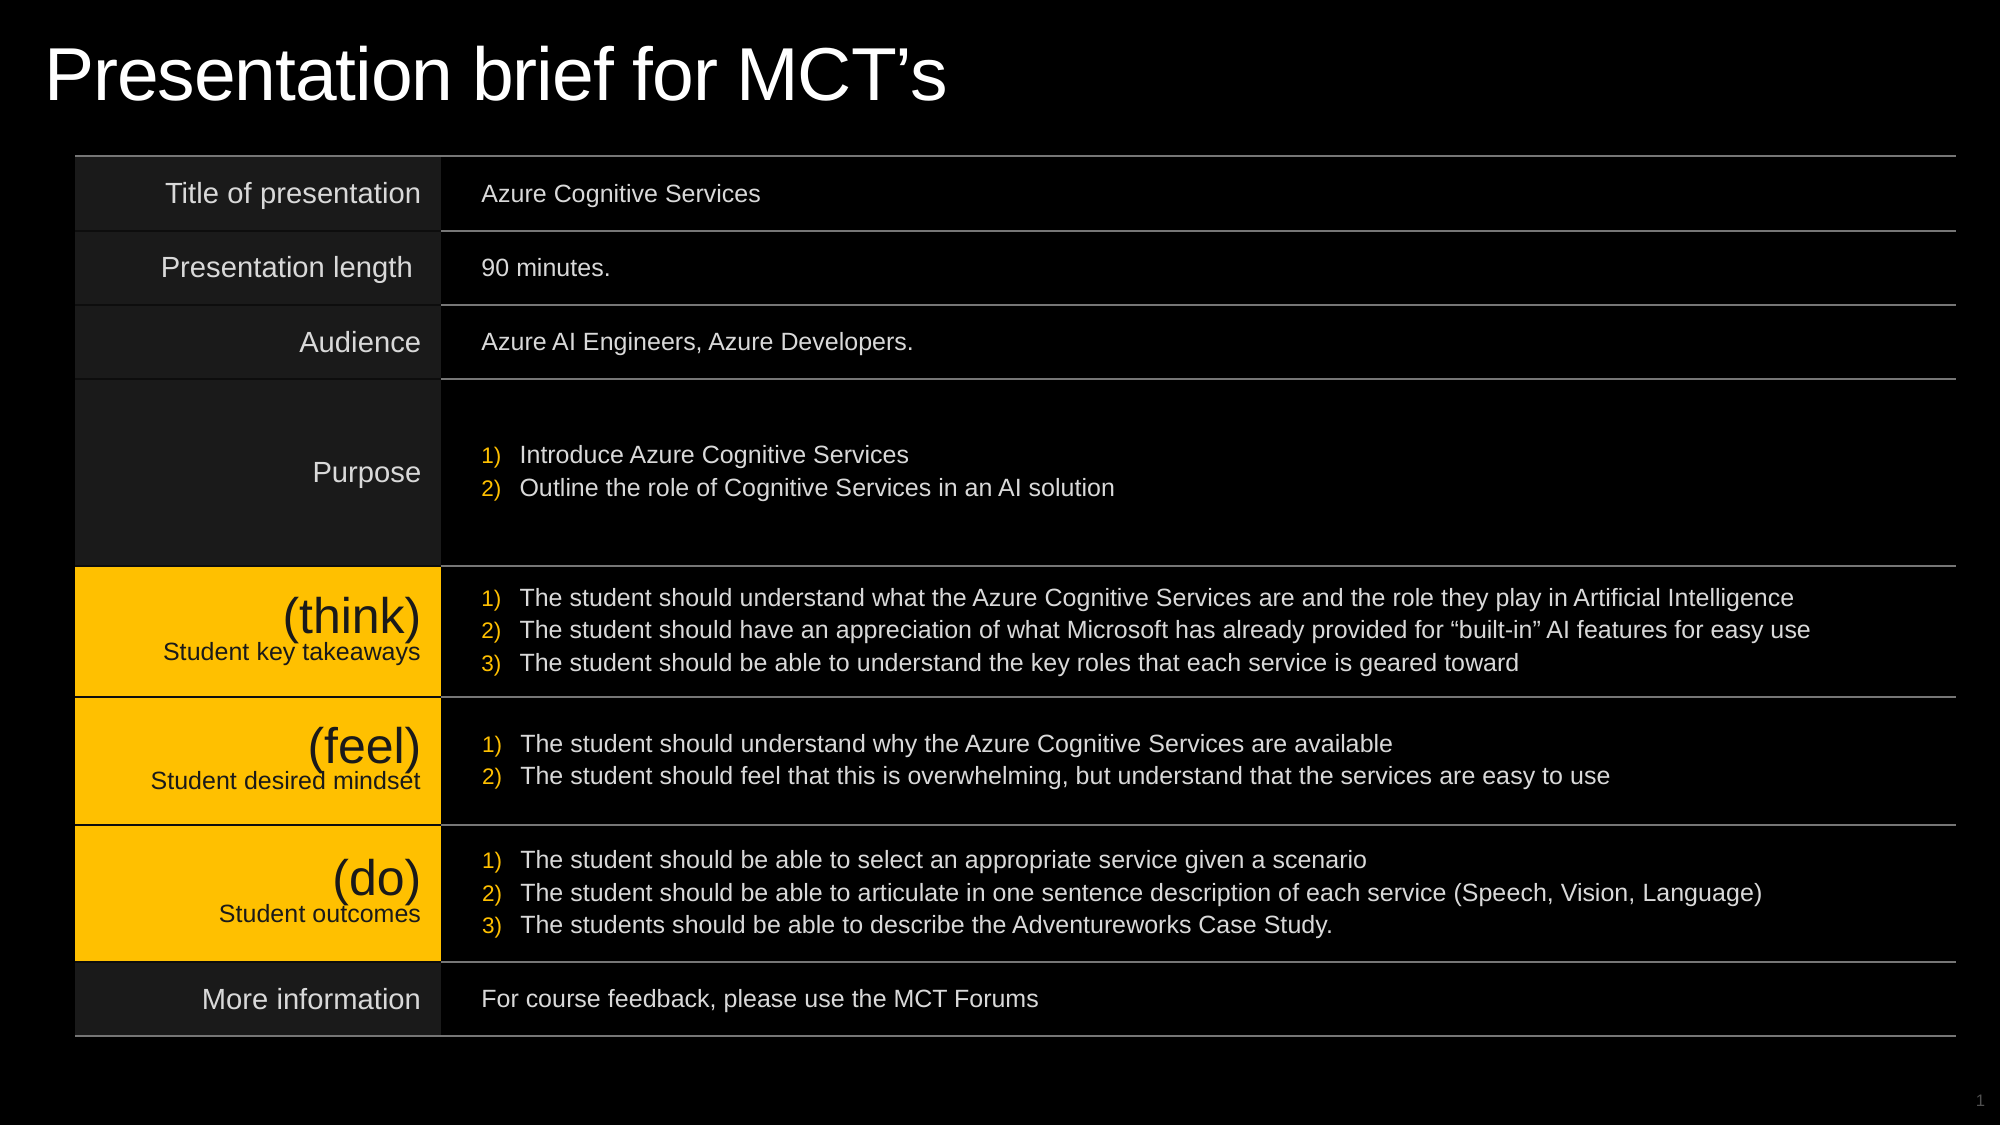

# Presentation brief for MCT’s
| Title of presentation | Azure Cognitive Services |
| --- | --- |
| Presentation length | 90 minutes. |
| Audience | Azure AI Engineers, Azure Developers. |
| Purpose | Introduce Azure Cognitive Services Outline the role of Cognitive Services in an AI solution |
| (think) Student key takeaways | The student should understand what the Azure Cognitive Services are and the role they play in Artificial Intelligence The student should have an appreciation of what Microsoft has already provided for “built-in” AI features for easy use The student should be able to understand the key roles that each service is geared toward |
| (feel) Student desired mindset | The student should understand why the Azure Cognitive Services are available The student should feel that this is overwhelming, but understand that the services are easy to use |
| (do) Student outcomes | The student should be able to select an appropriate service given a scenario The student should be able to articulate in one sentence description of each service (Speech, Vision, Language) The students should be able to describe the Adventureworks Case Study. |
| More information | For course feedback, please use the MCT Forums |
1